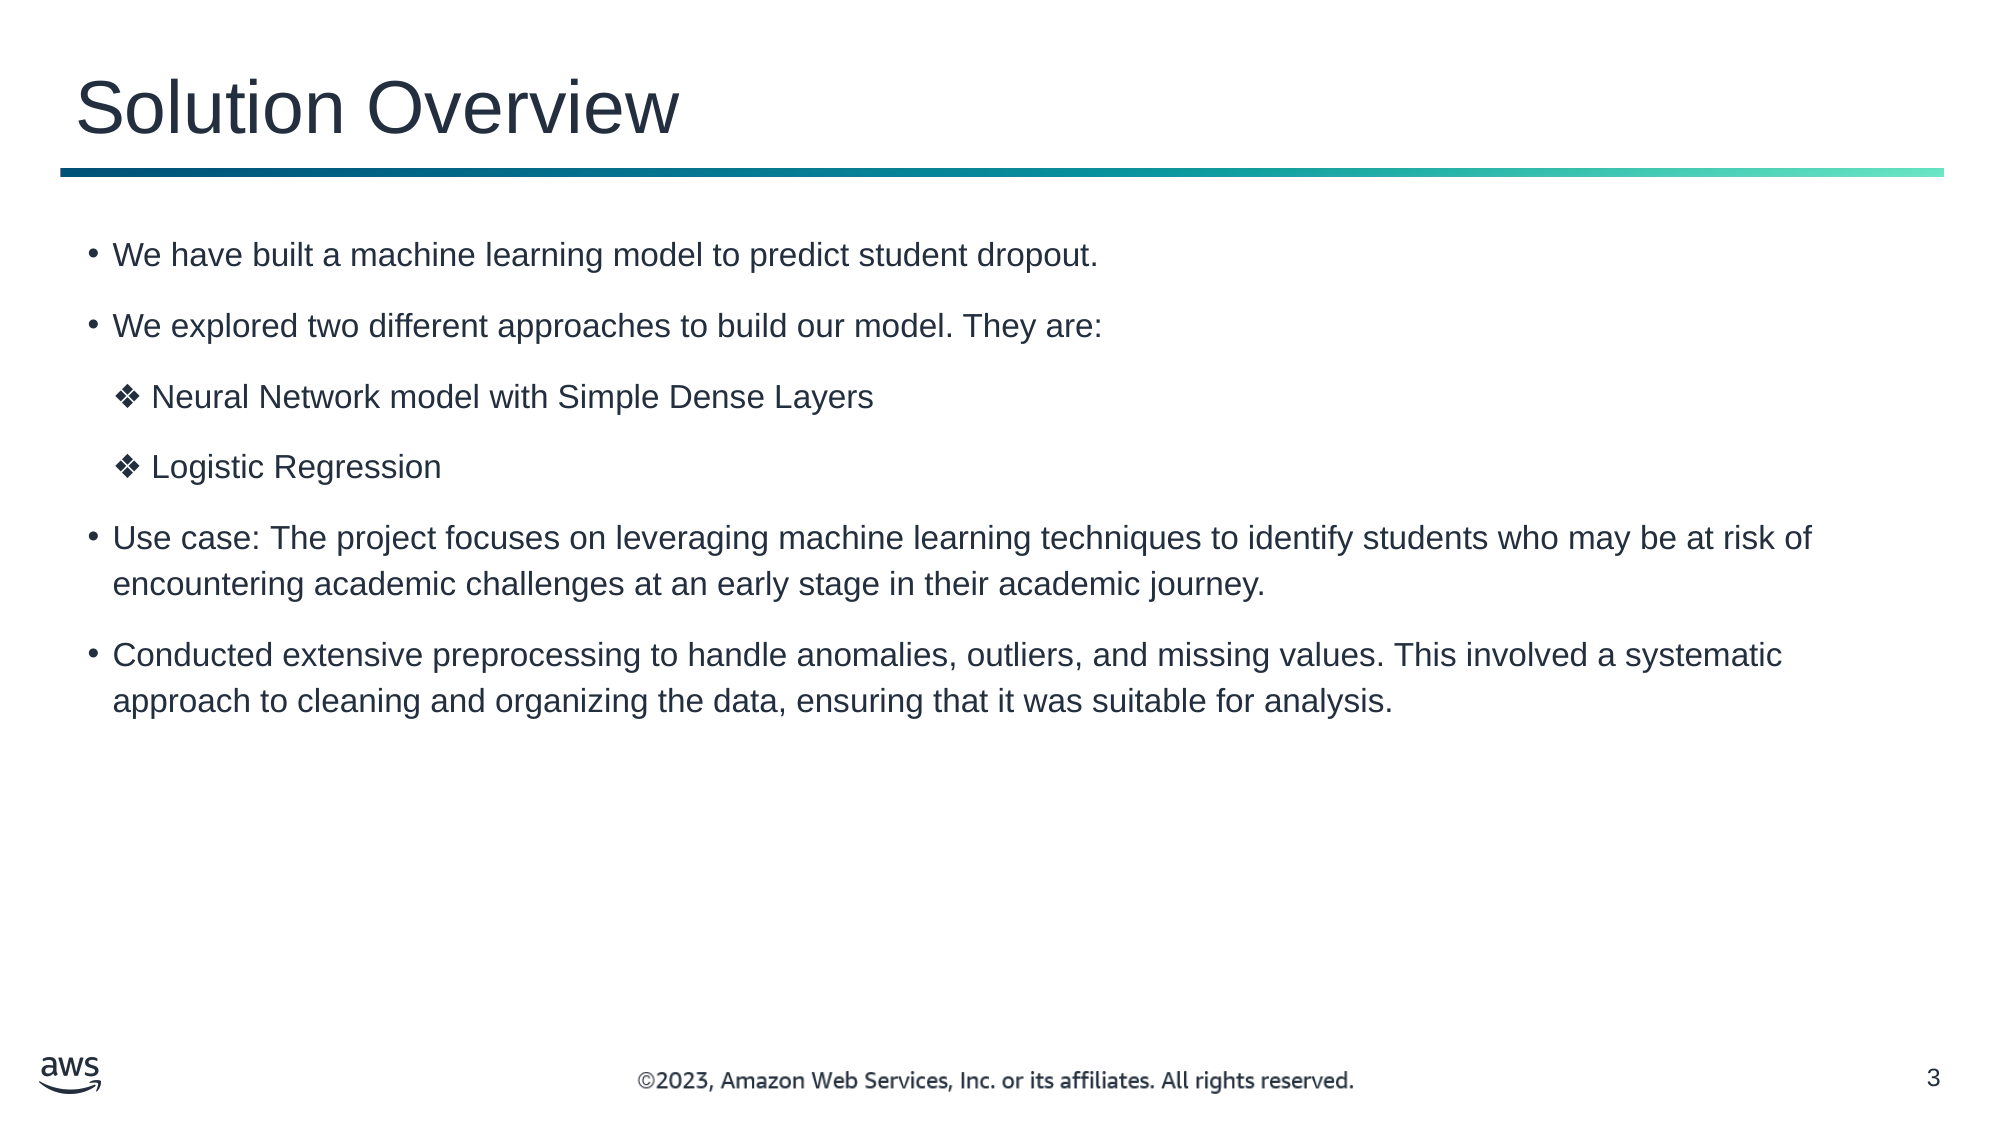

# Solution Overview

We have built a machine learning model to predict student dropout.
We explored two different approaches to build our model. They are:
❖ Neural Network model with Simple Dense Layers
❖ Logistic Regression
Use case: The project focuses on leveraging machine learning techniques to identify students who may be at risk of encountering academic challenges at an early stage in their academic journey.
Conducted extensive preprocessing to handle anomalies, outliers, and missing values. This involved a systematic approach to cleaning and organizing the data, ensuring that it was suitable for analysis.
3